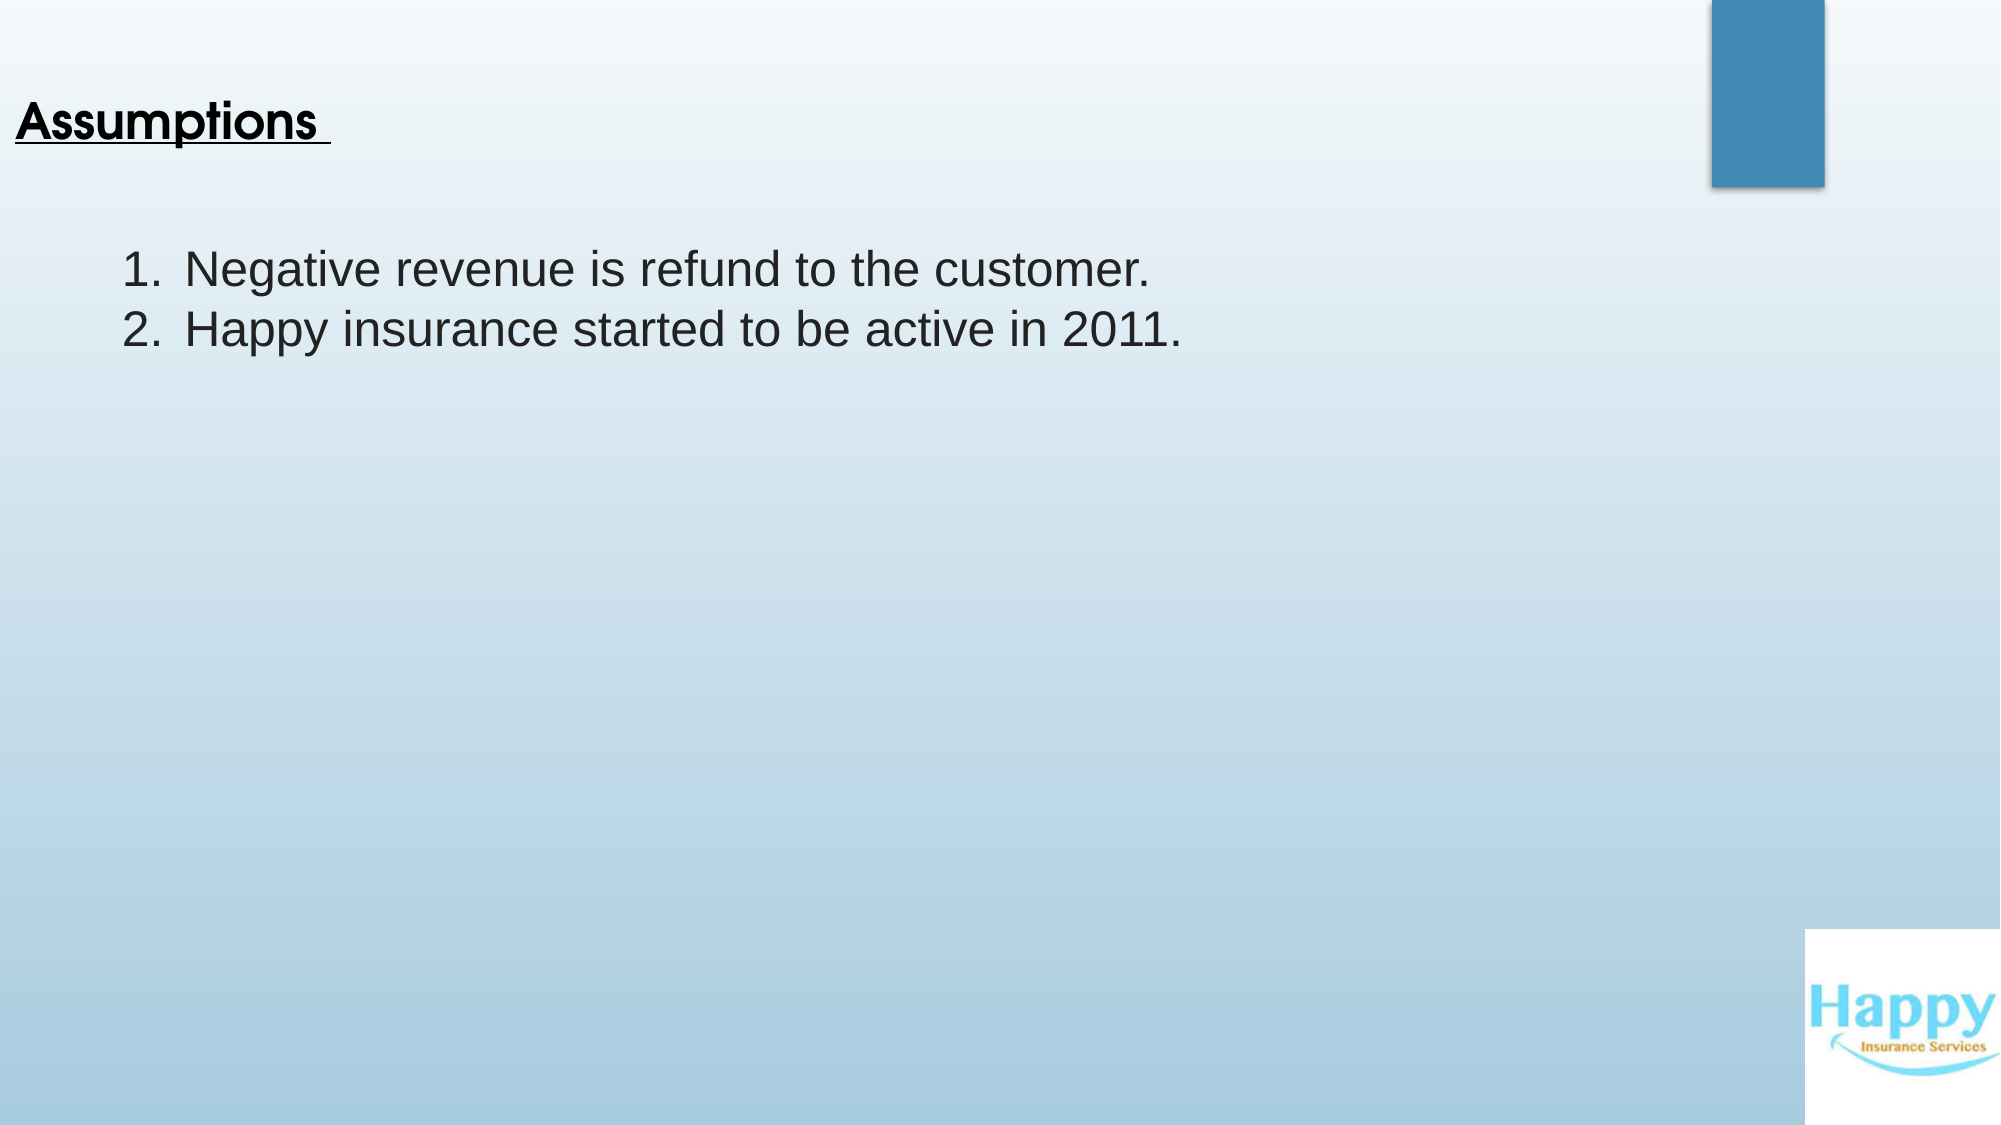

Assumptions
Negative revenue is refund to the customer.
Happy insurance started to be active in 2011.